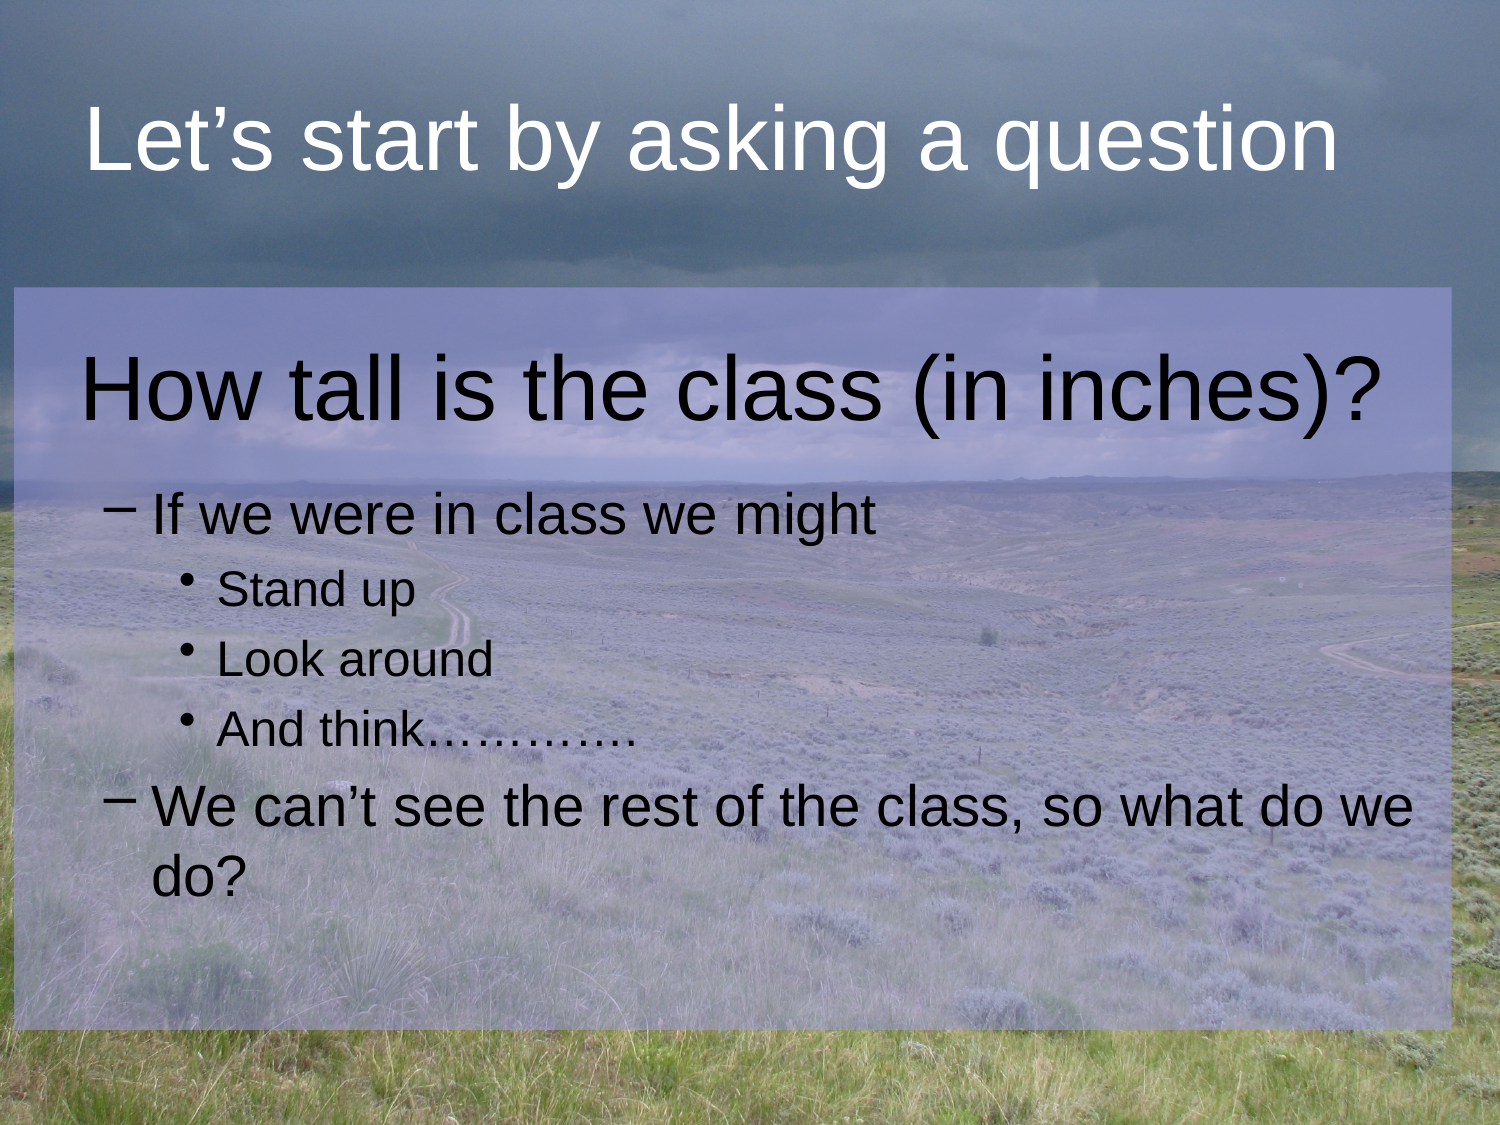

Let’s start by asking a question

If we were in class we might
Stand up
Look around
And think………….
We can’t see the rest of the class, so what do we do?

# How tall is the class (in inches)?